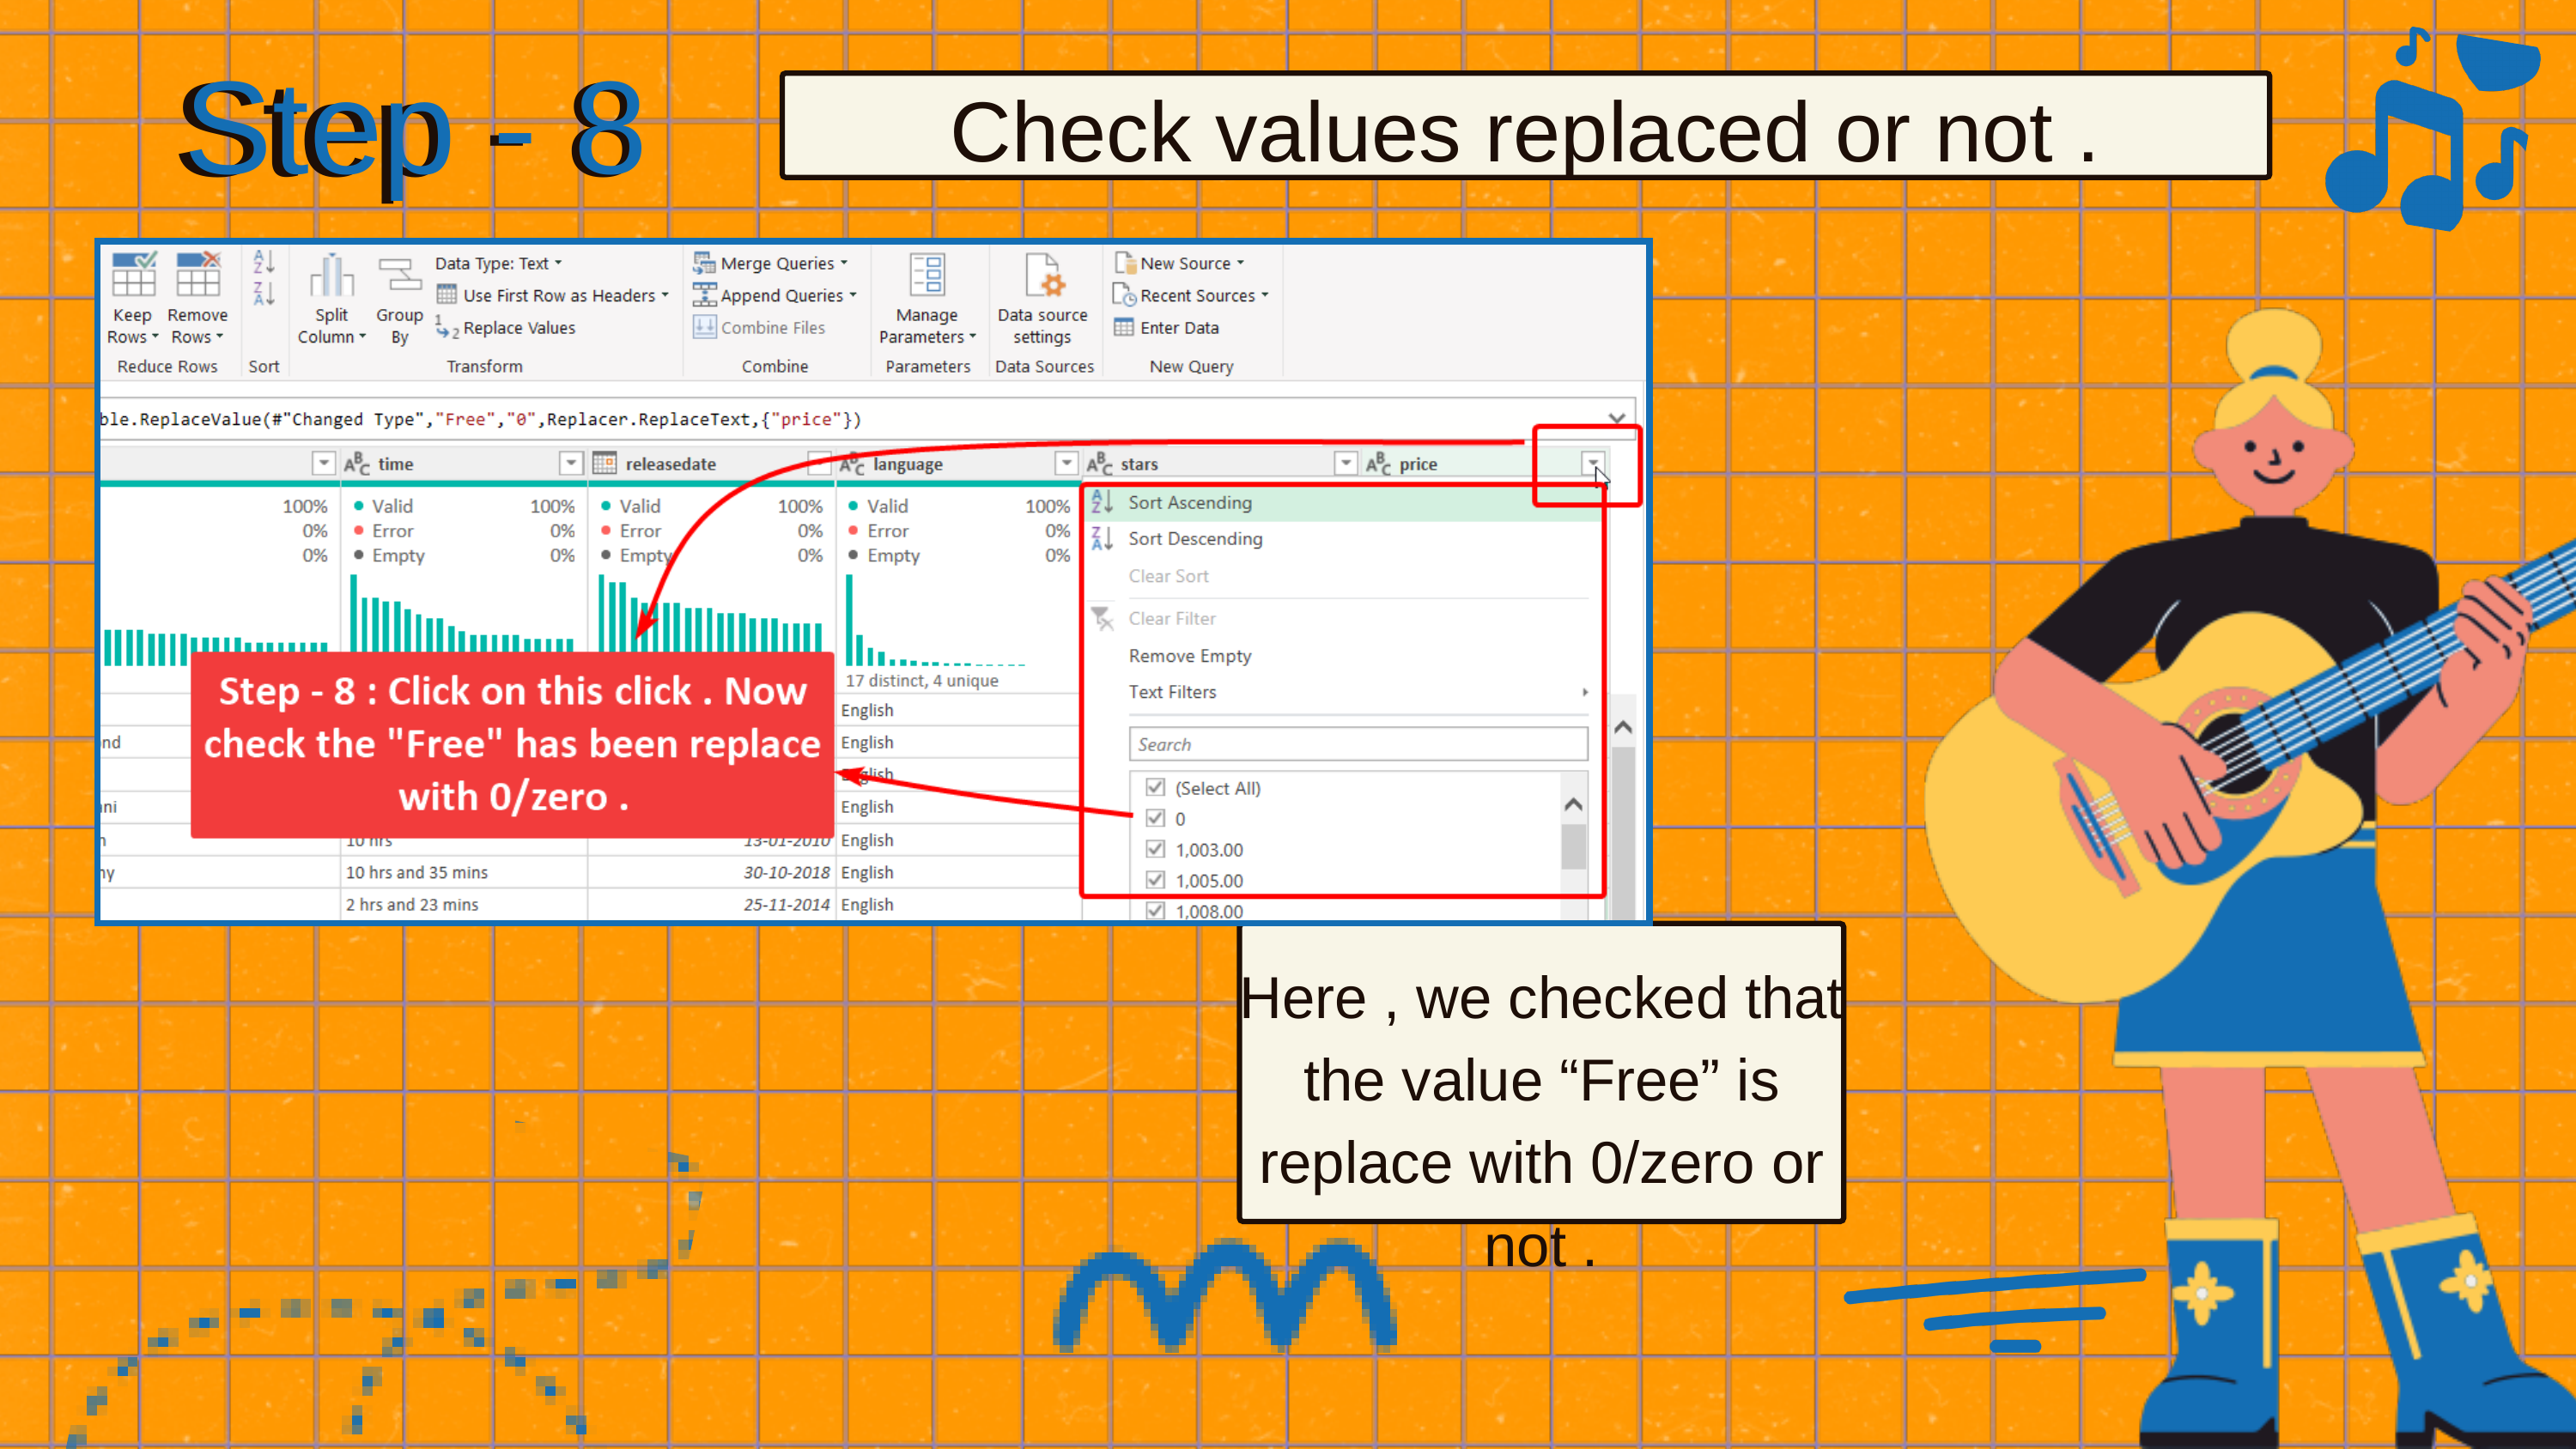

Step - 8
Step - 8
Check values replaced or not .

Here , we checked that the value “Free” is replace with 0/zero or not .